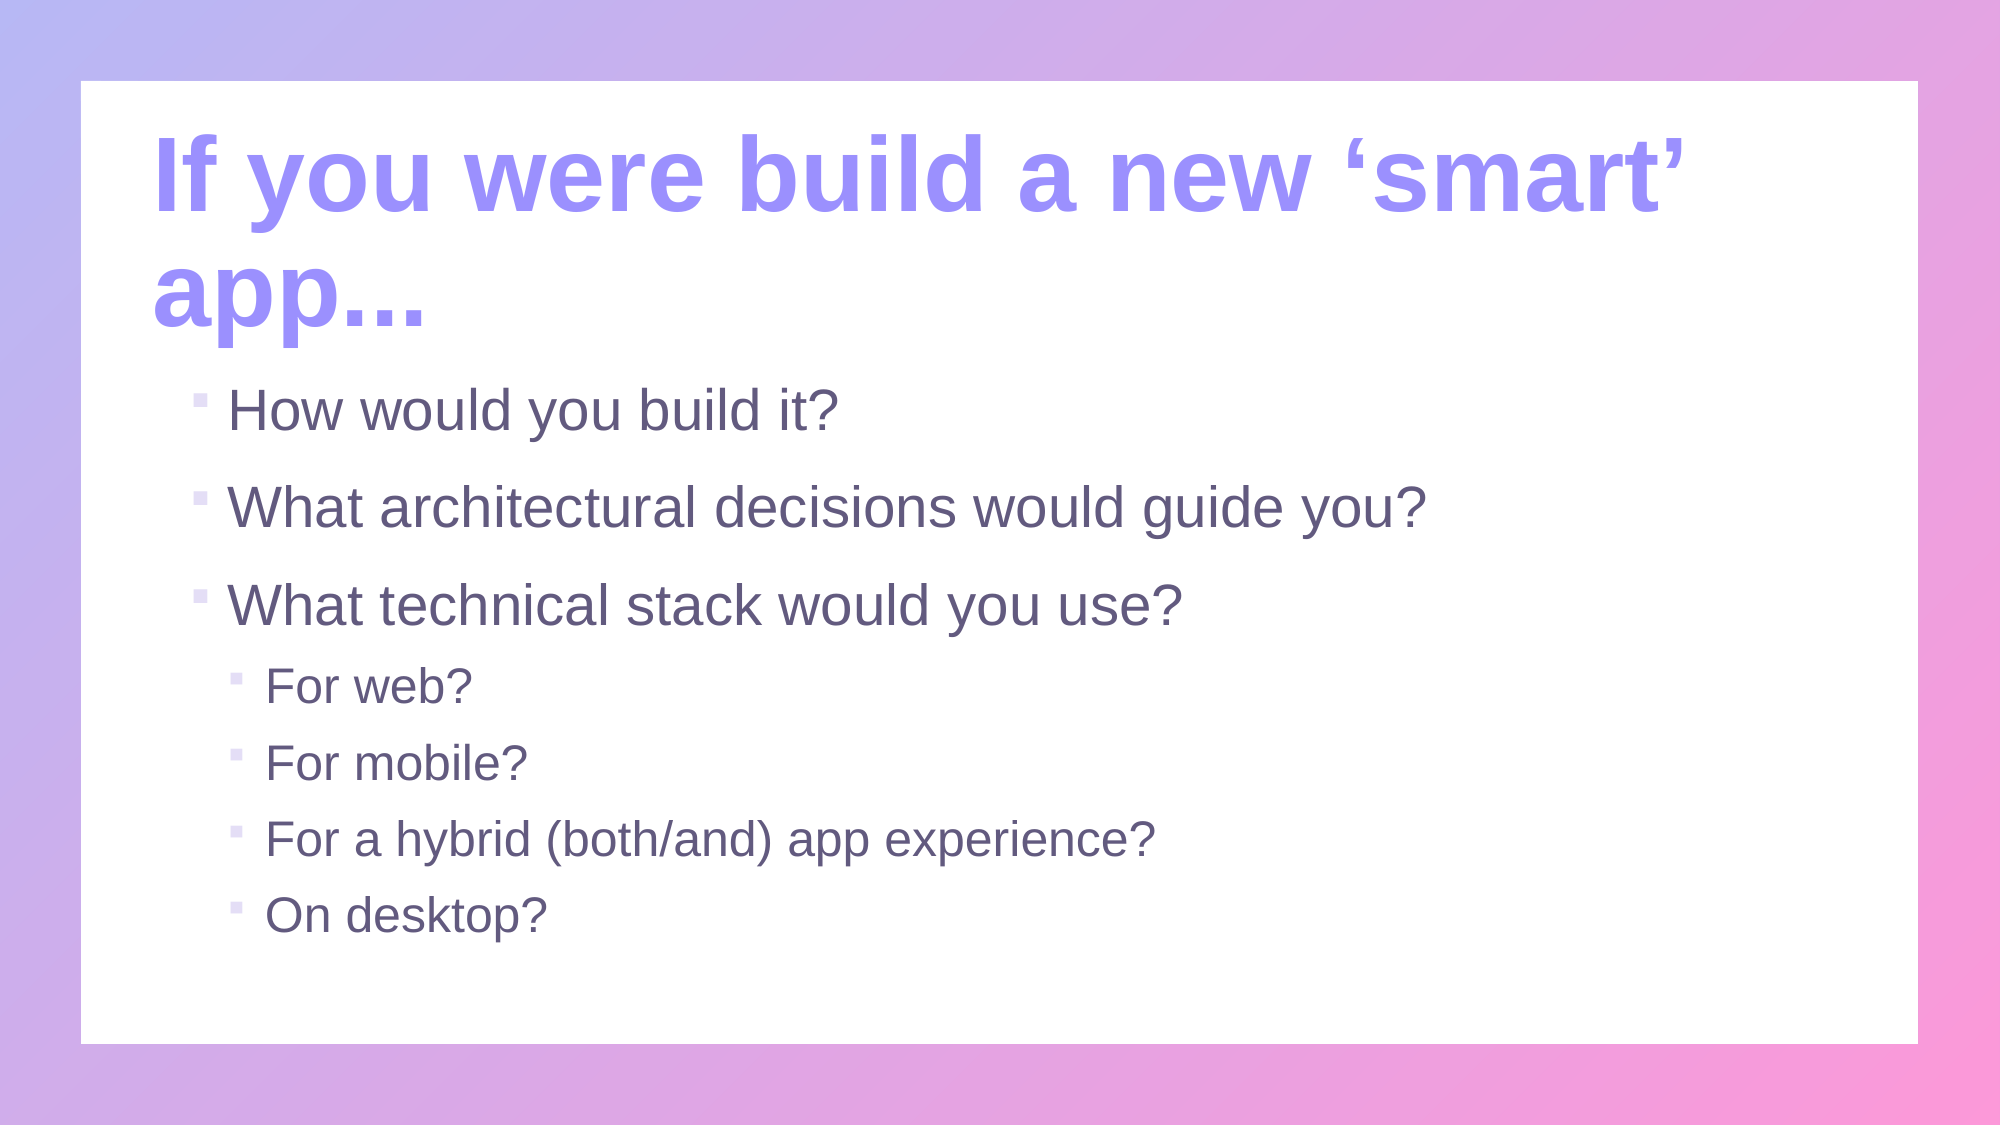

If you were build a new ‘smart’ app...
How would you build it?
What architectural decisions would guide you?
What technical stack would you use?
For web?
For mobile?
For a hybrid (both/and) app experience?
On desktop?